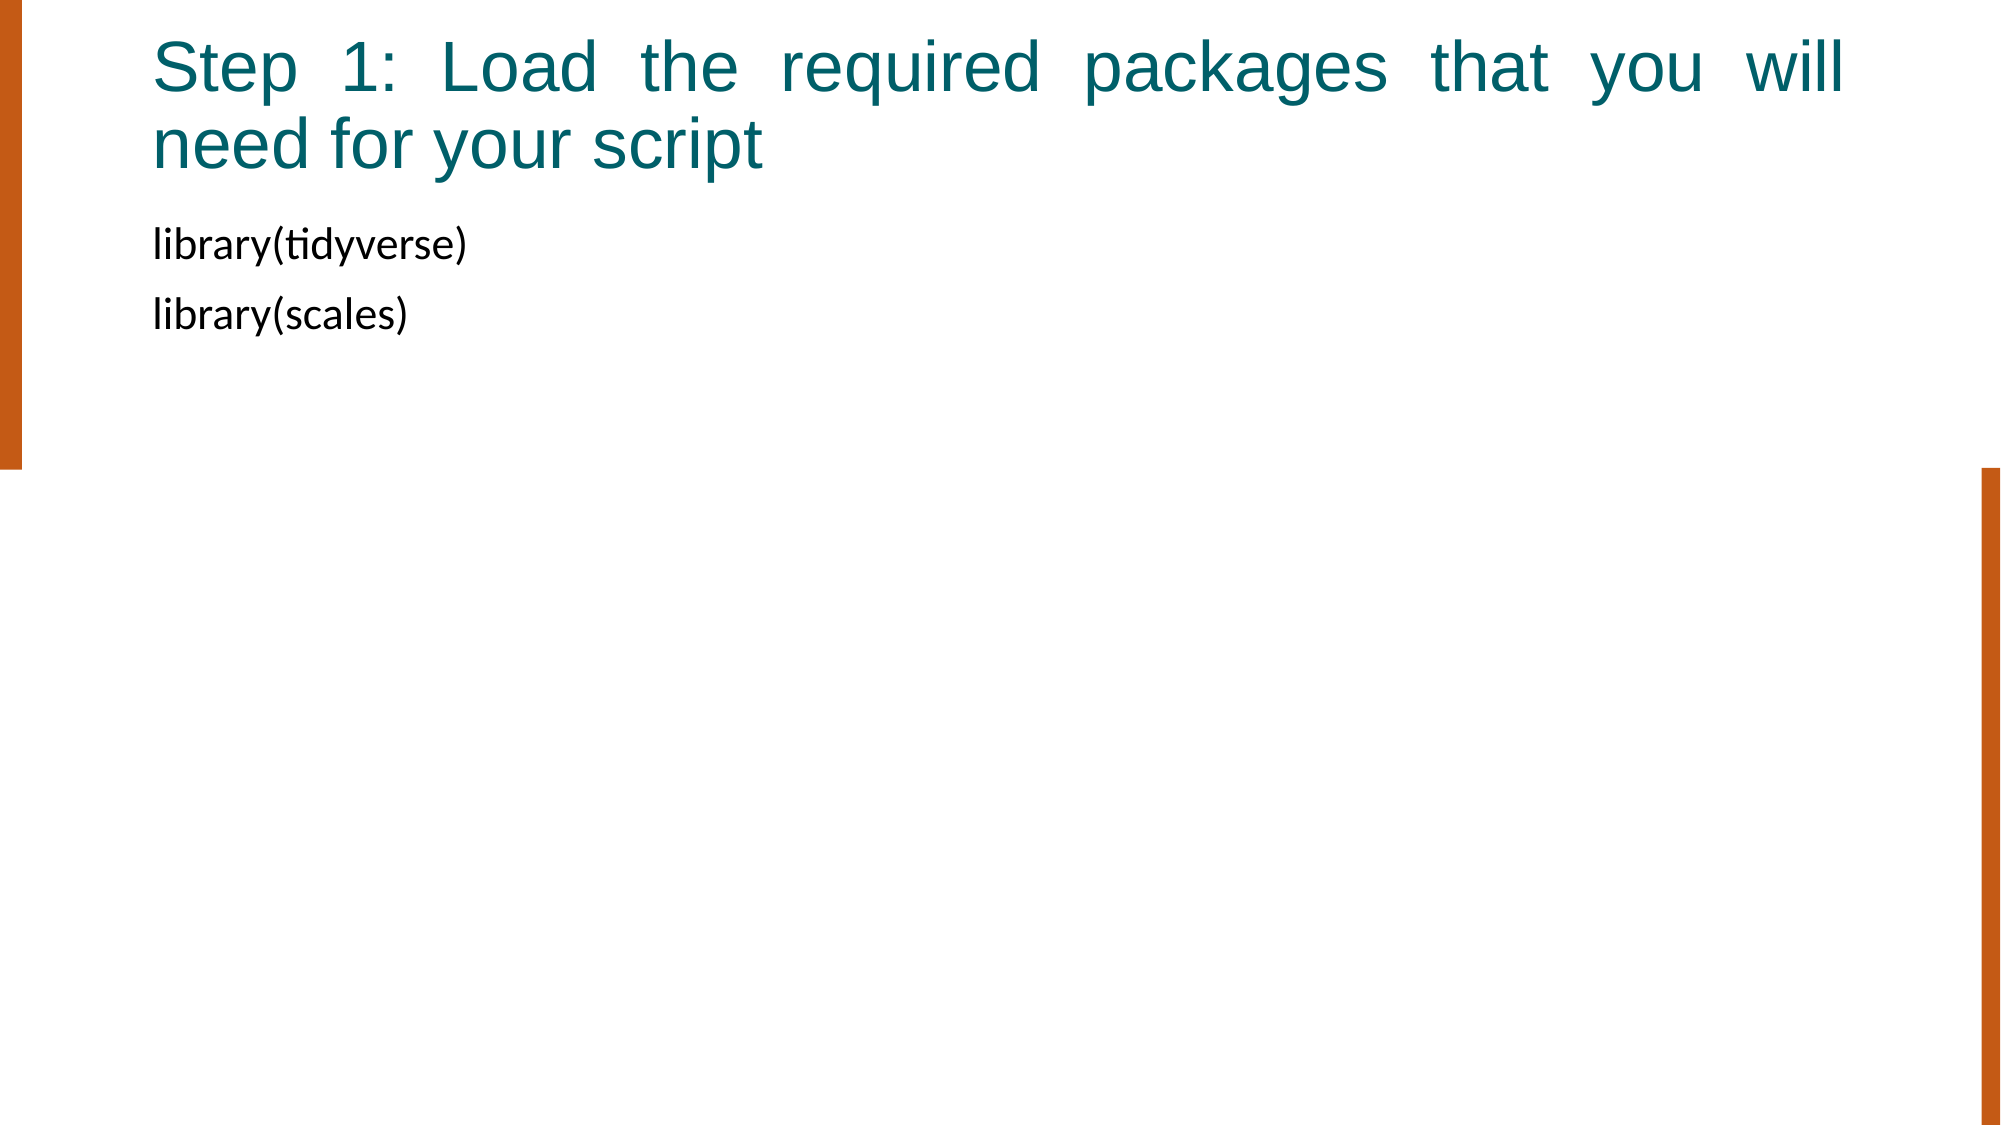

# Step 1: Load the required packages that you will need for your script
library(tidyverse)
library(scales)